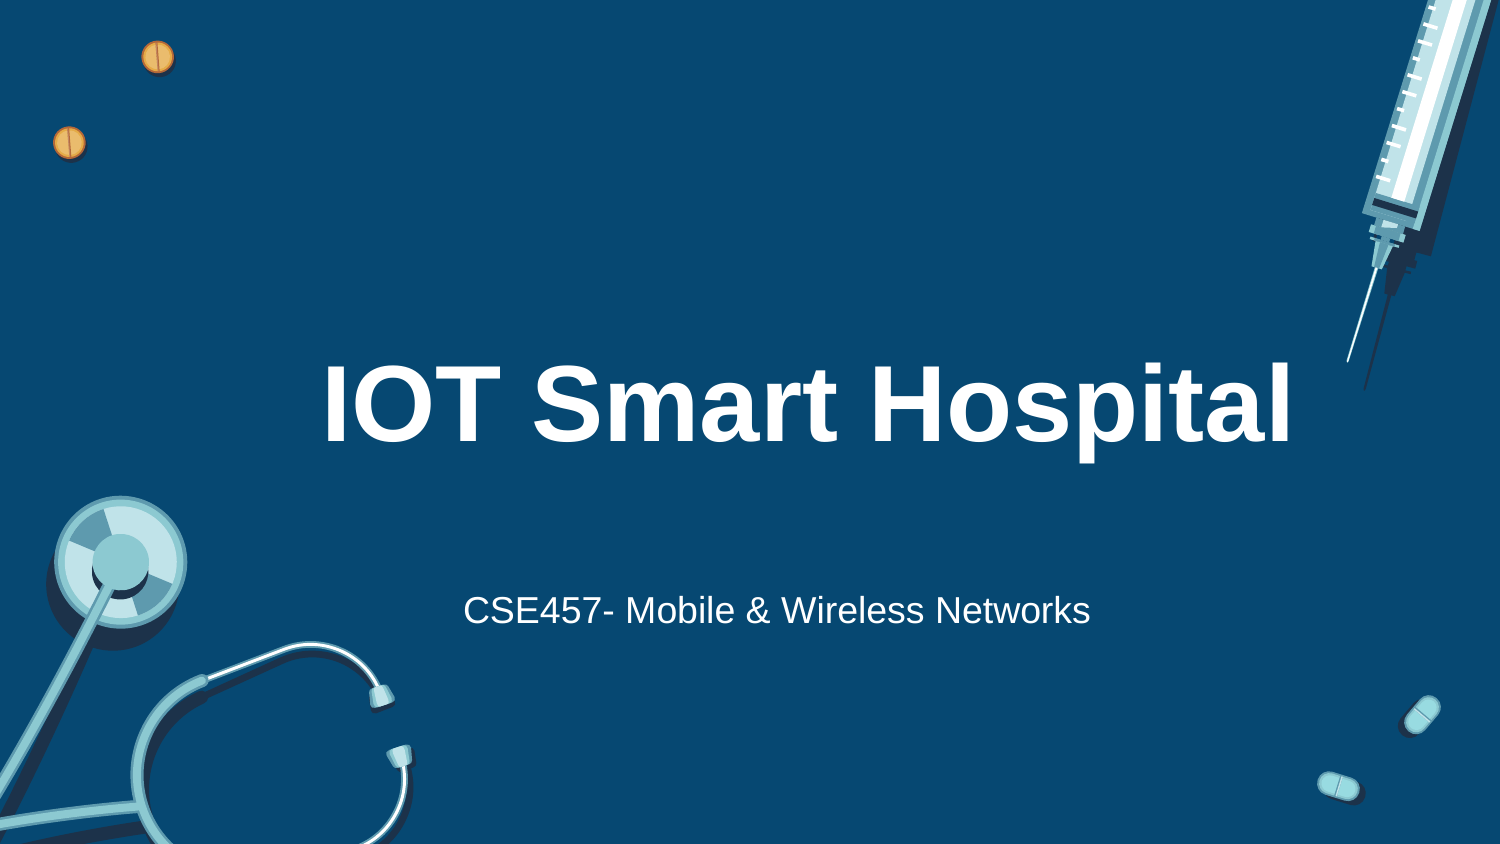

02

03
01
# IOT Smart Hospital

CSE457- Mobile & Wireless Networks
04
05